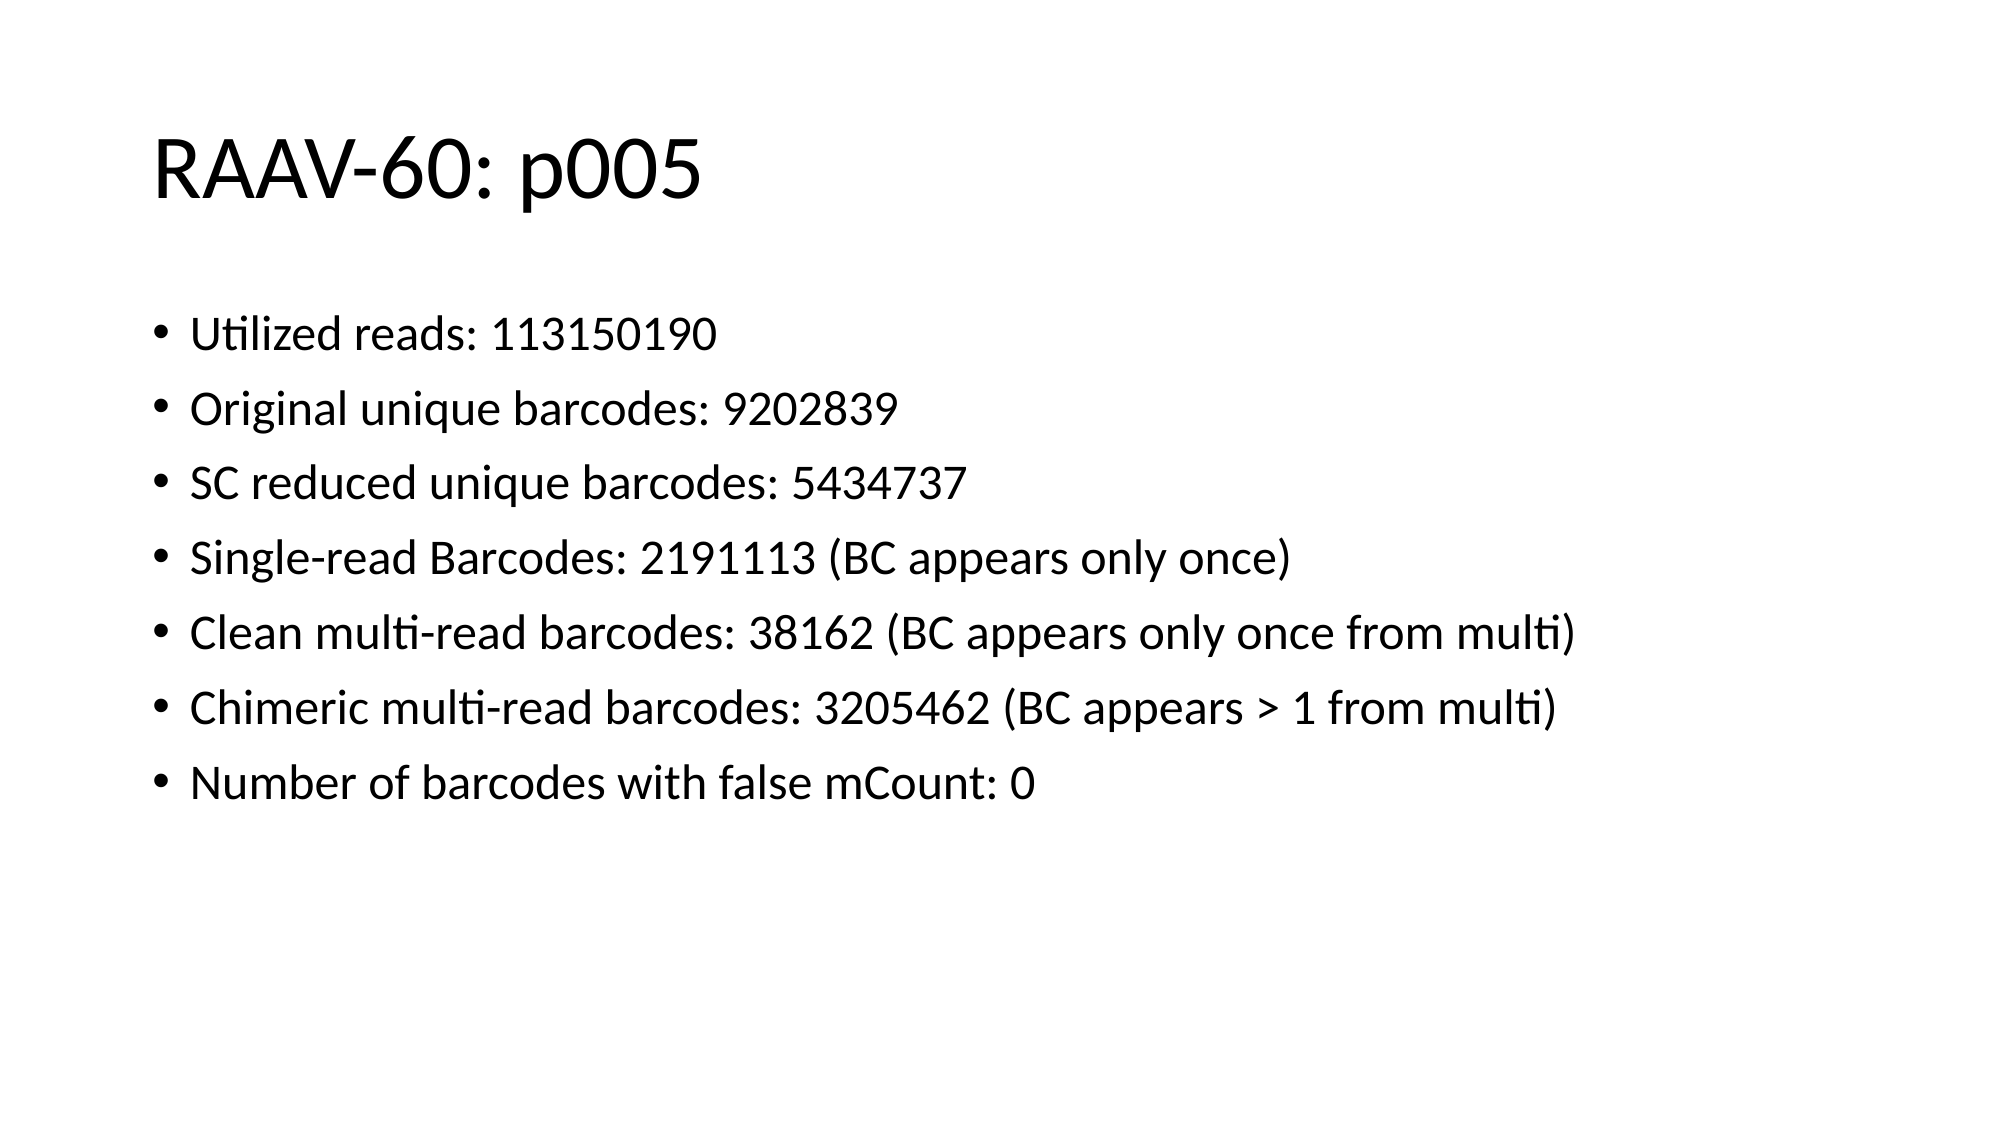

# RAAV-60: p005
Utilized reads: 113150190
Original unique barcodes: 9202839
SC reduced unique barcodes: 5434737
Single-read Barcodes: 2191113 (BC appears only once)
Clean multi-read barcodes: 38162 (BC appears only once from multi)
Chimeric multi-read barcodes: 3205462 (BC appears > 1 from multi)
Number of barcodes with false mCount: 0